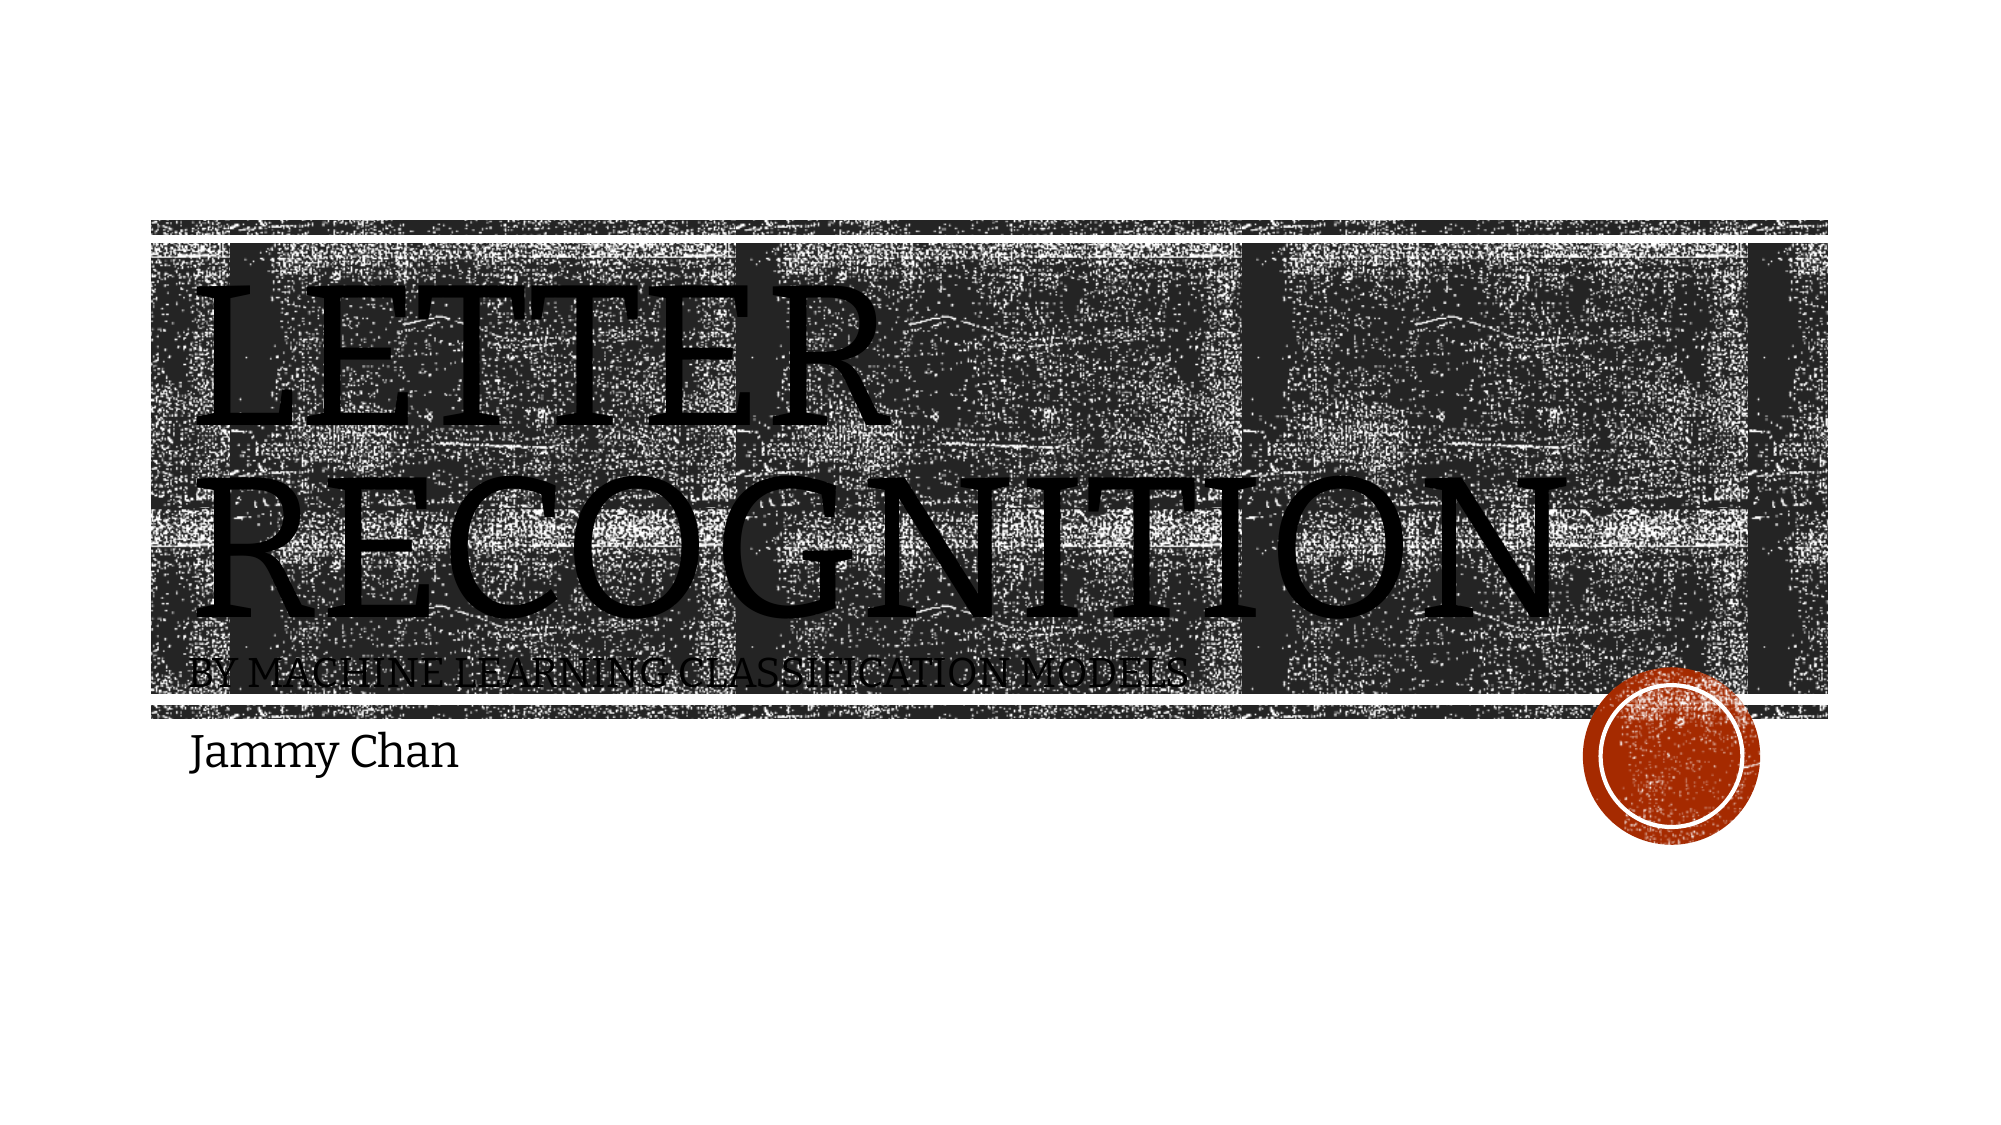

# Letter recognition by machine learning classification models
Jammy Chan